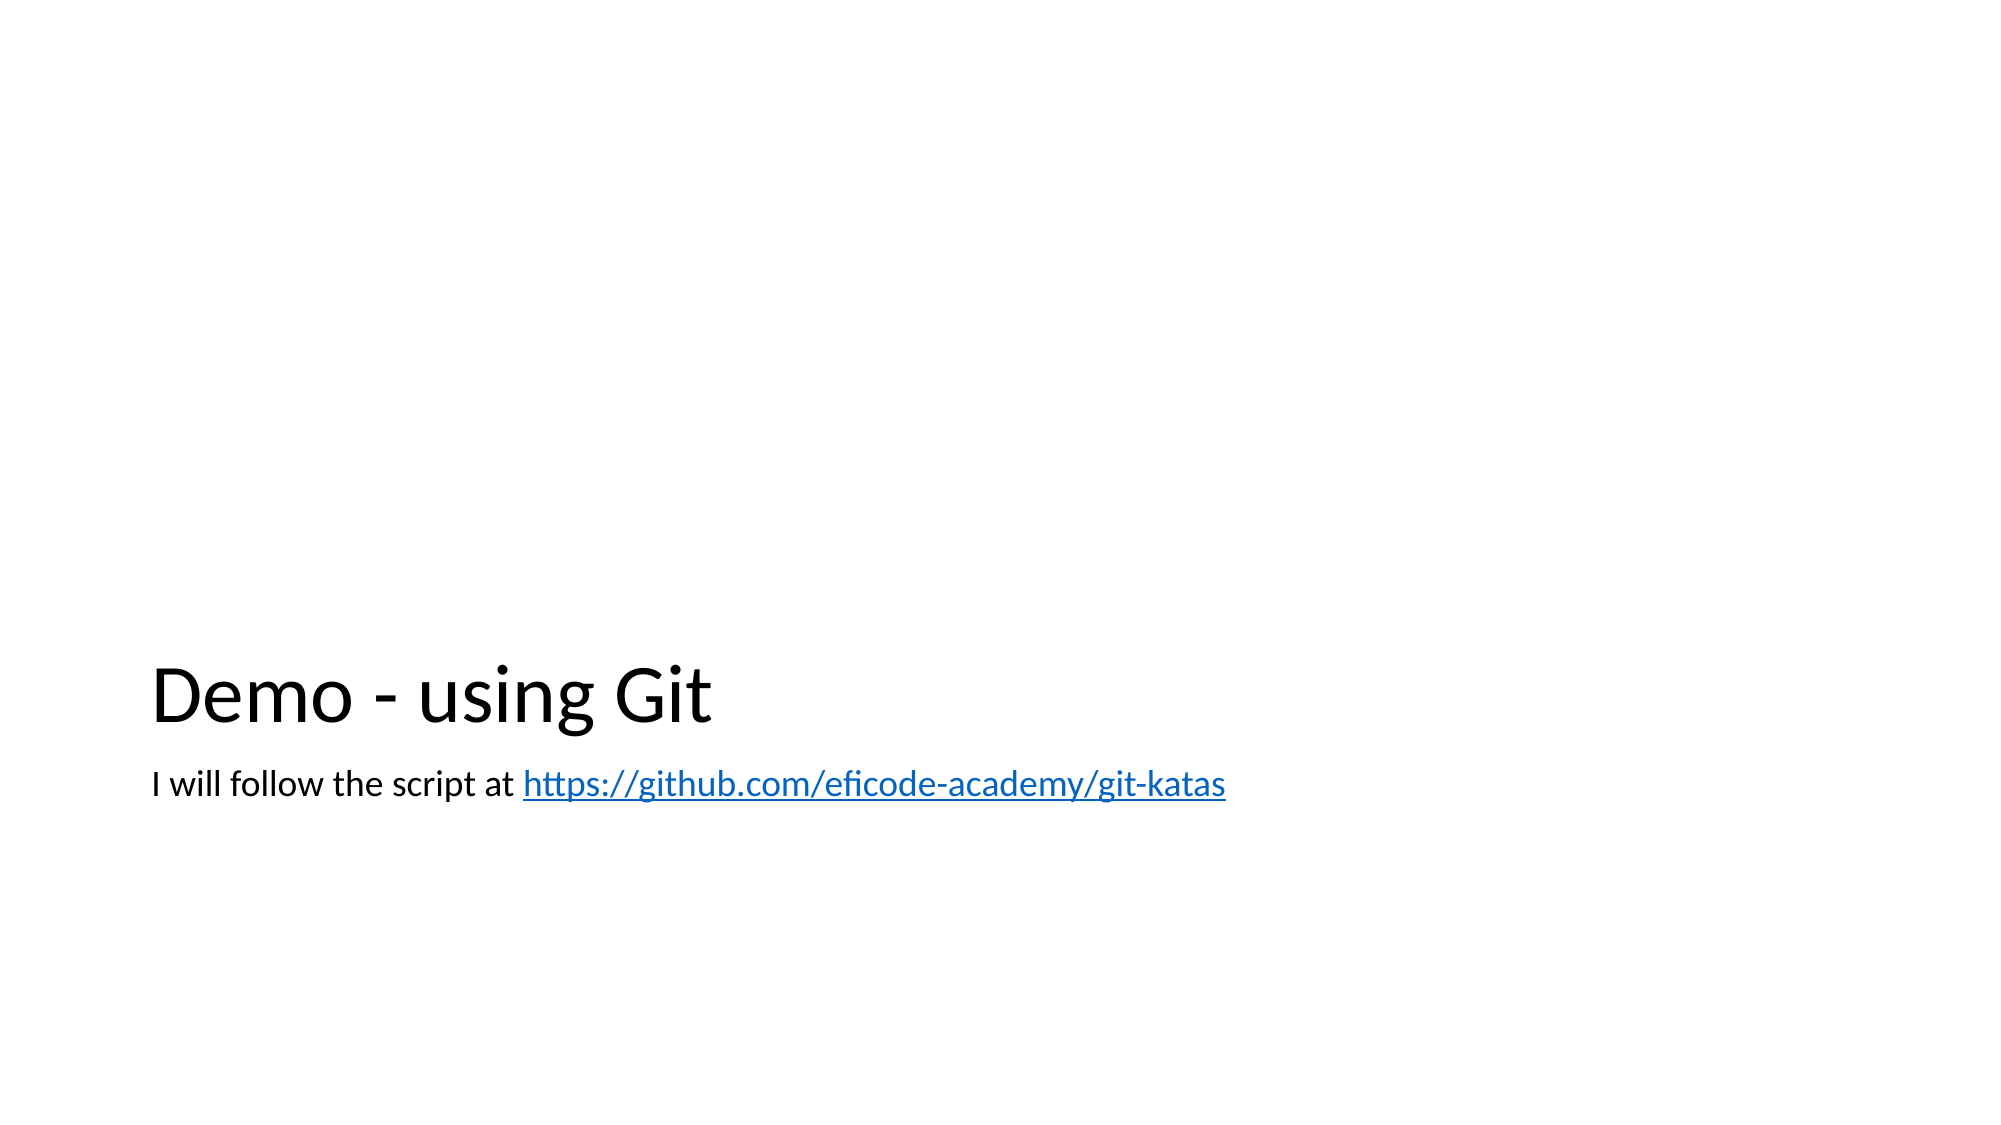

# Demo - using Git
I will follow the script at https://github.com/eficode-academy/git-katas